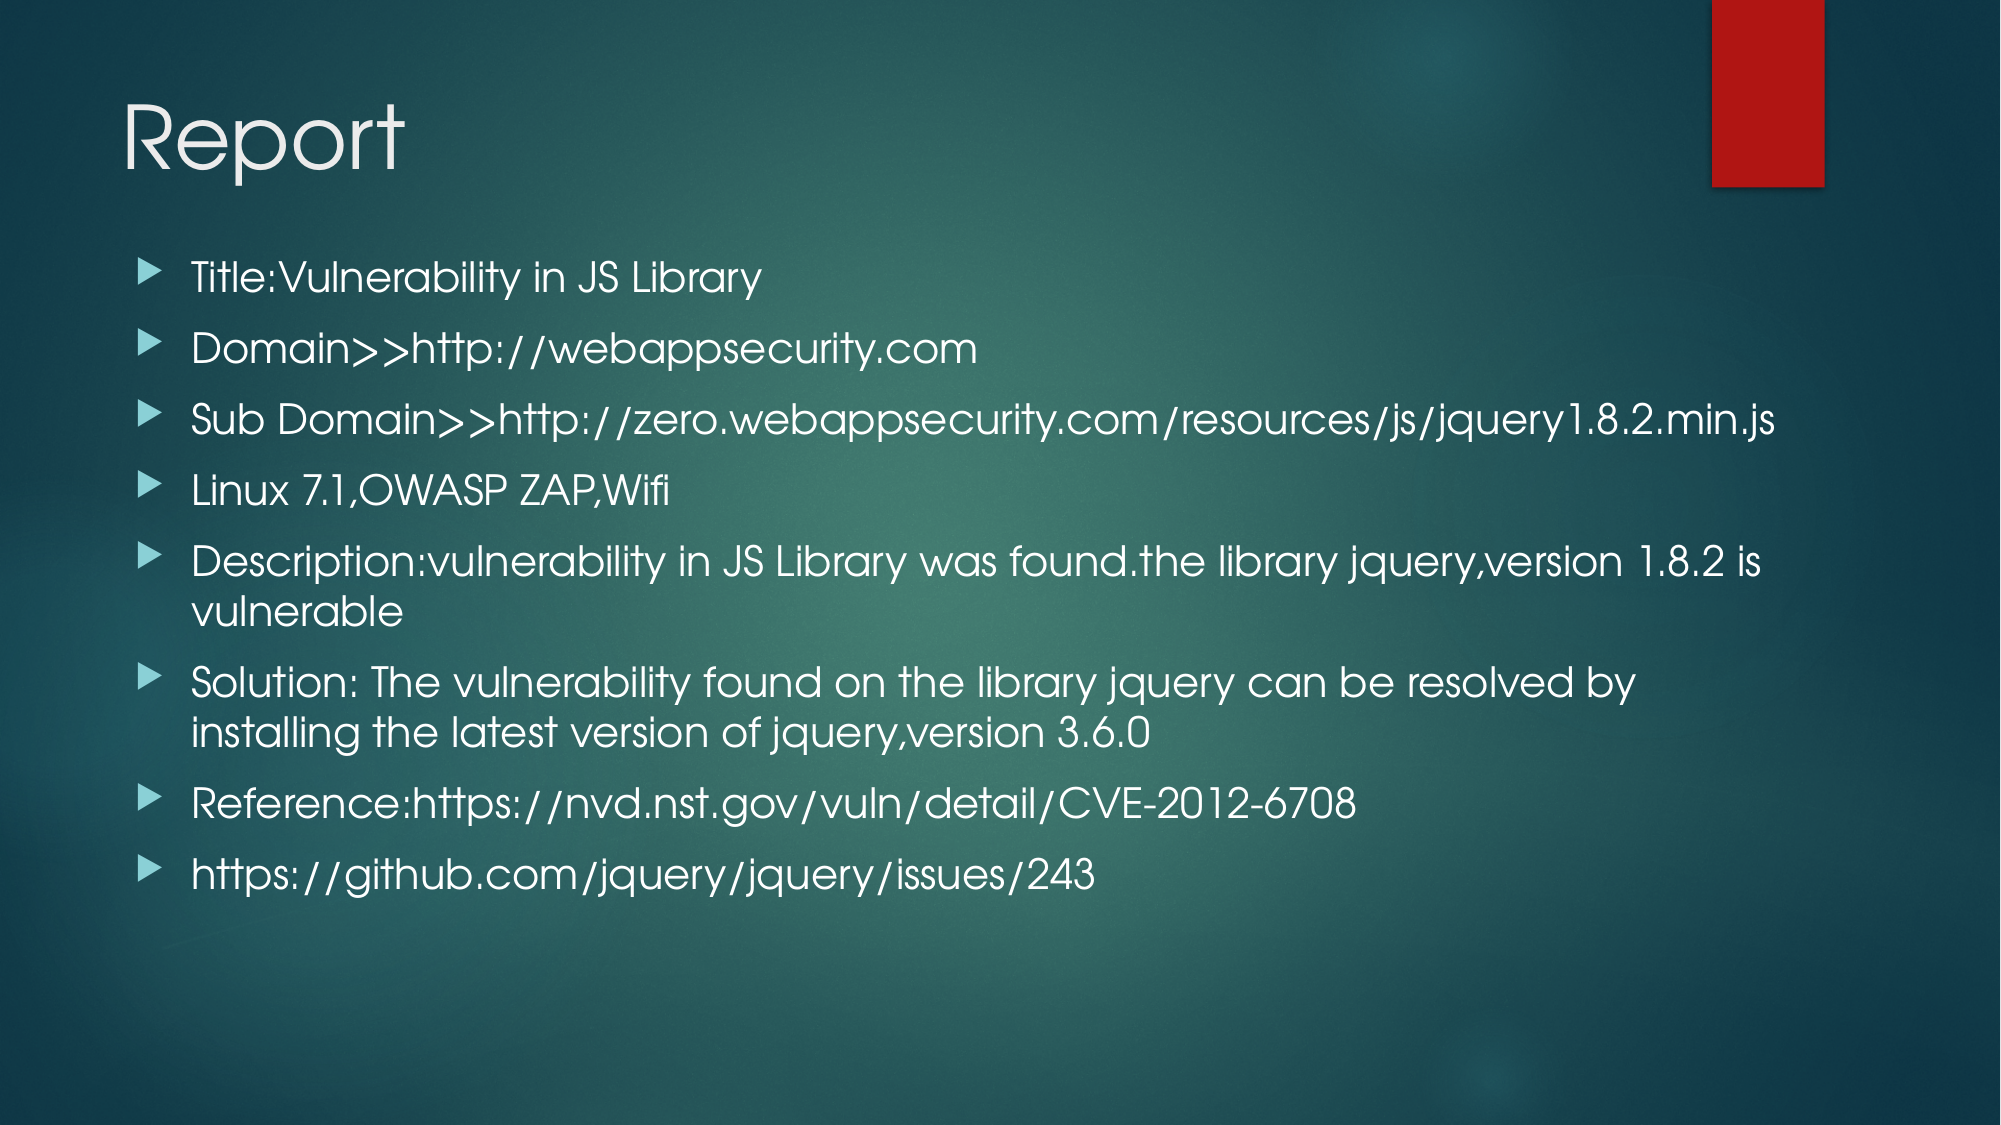

# Report
Title:Vulnerability in JS Library
Domain>>http://webappsecurity.com
Sub Domain>>http://zero.webappsecurity.com/resources/js/jquery1.8.2.min.js
Linux 7.1,OWASP ZAP,Wifi
Description:vulnerability in JS Library was found.the library jquery,version 1.8.2 is vulnerable
Solution: The vulnerability found on the library jquery can be resolved by installing the latest version of jquery,version 3.6.0
Reference:https://nvd.nst.gov/vuln/detail/CVE-2012-6708
https://github.com/jquery/jquery/issues/243